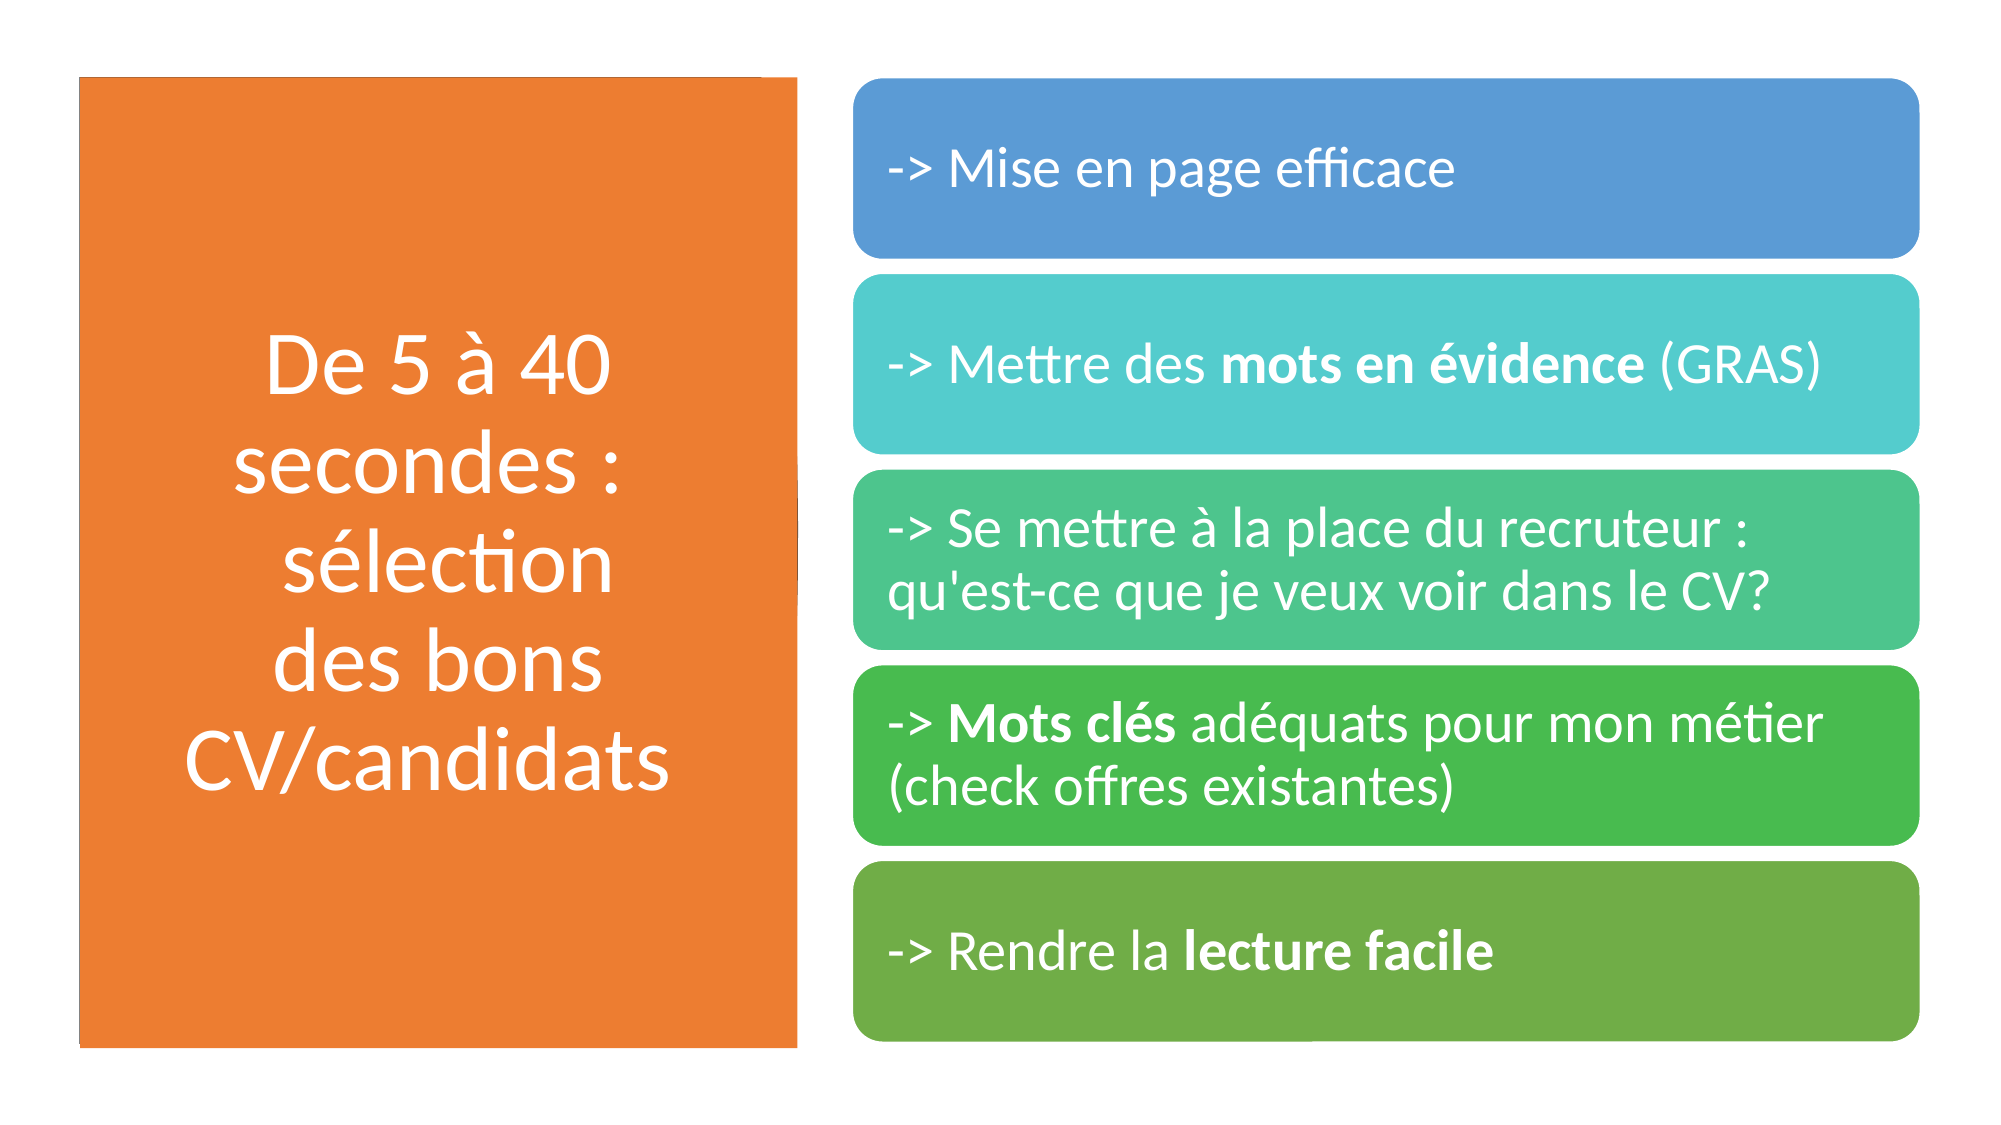

-> Mise en page efficace
-> Mettre des mots en évidence (GRAS)
-> Se mettre à la place du recruteur : qu'est-ce que je veux voir dans le CV?
-> Mots clés adéquats pour mon métier (check offres existantes)
-> Rendre la lecture facile

# De 5 à 40 secondes :   sélection des bons CV/candidats